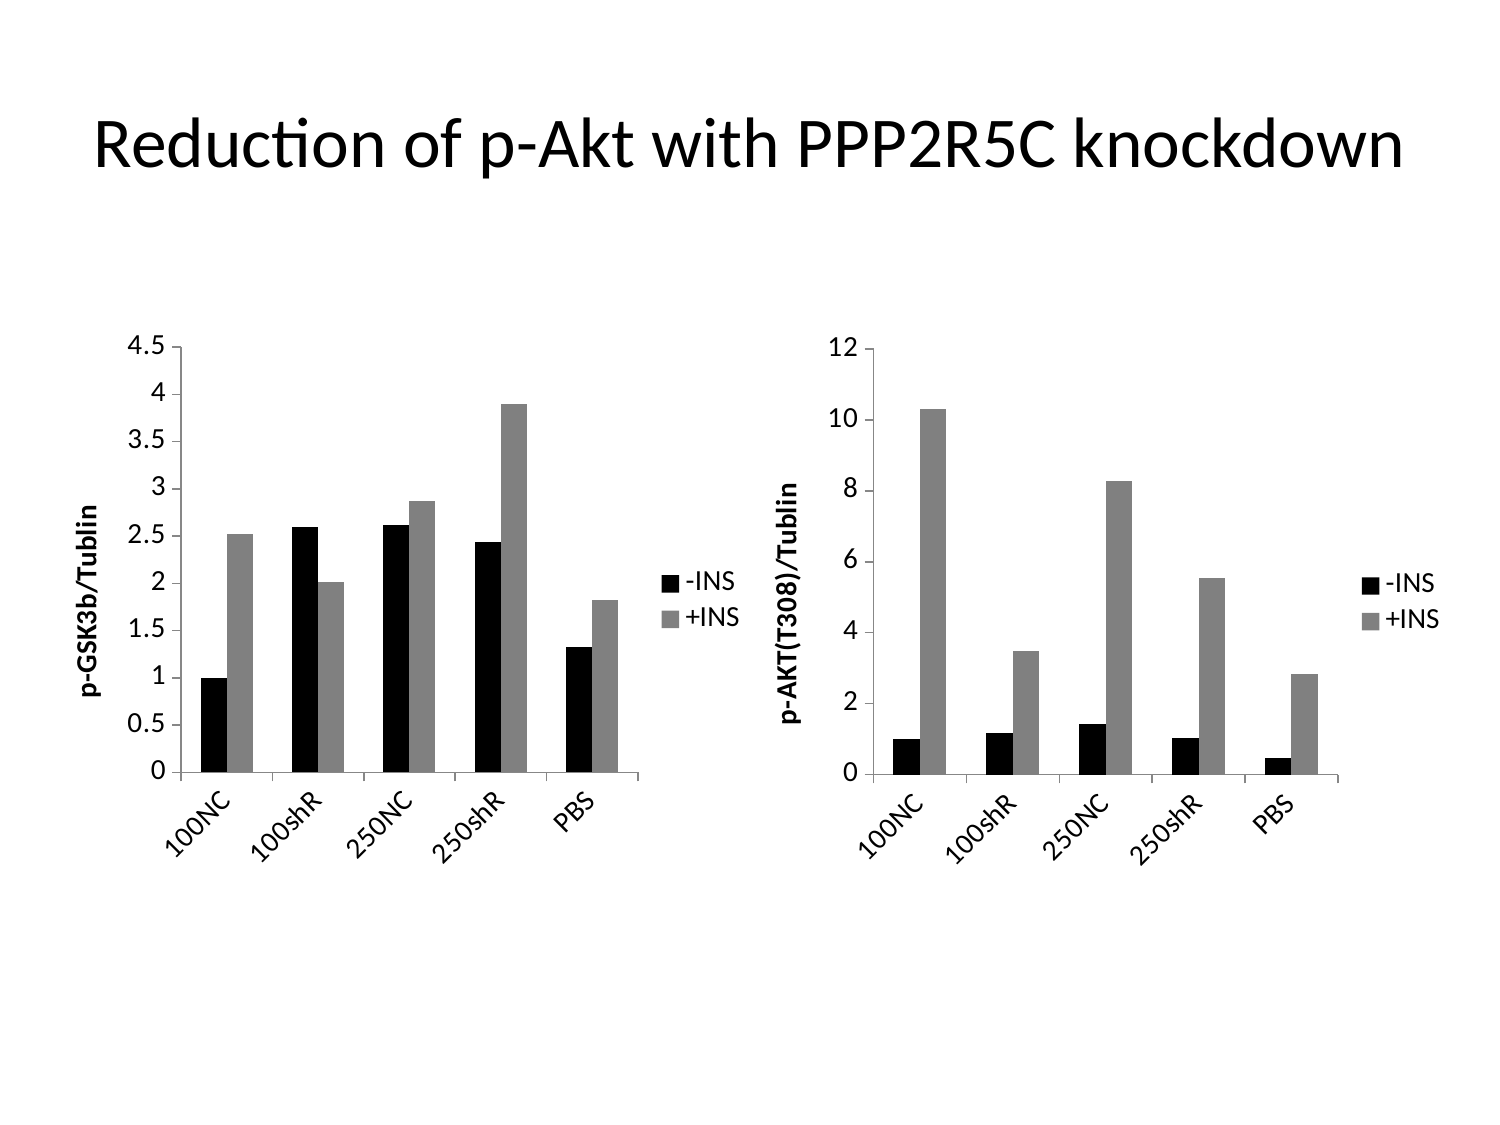

# Reduction of p-Akt with PPP2R5C knockdown

### Chart

| Category |  |  |
|---|---|---|
| 100NC | 1.0 | 2.520881721597752 |
| 100shR | 2.599922378790988 | 2.019552067532155 |
| 250NC | 2.616432903755438 | 2.866715094862336 |
| 250shR | 2.432638102759419 | 3.895140464557071 |
| PBS | 1.322917646131758 | 1.821574405652702 |

### Chart

| Category |  |  |
|---|---|---|
| 100NC | 1.0 | 10.32213148846243 |
| 100shR | 1.178689543374744 | 3.475915517982925 |
| 250NC | 1.4341861844185 | 8.267988330777163 |
| 250shR | 1.040881378009672 | 5.53724810855483 |
| PBS | 0.454700048522122 | 2.822349314482222 |